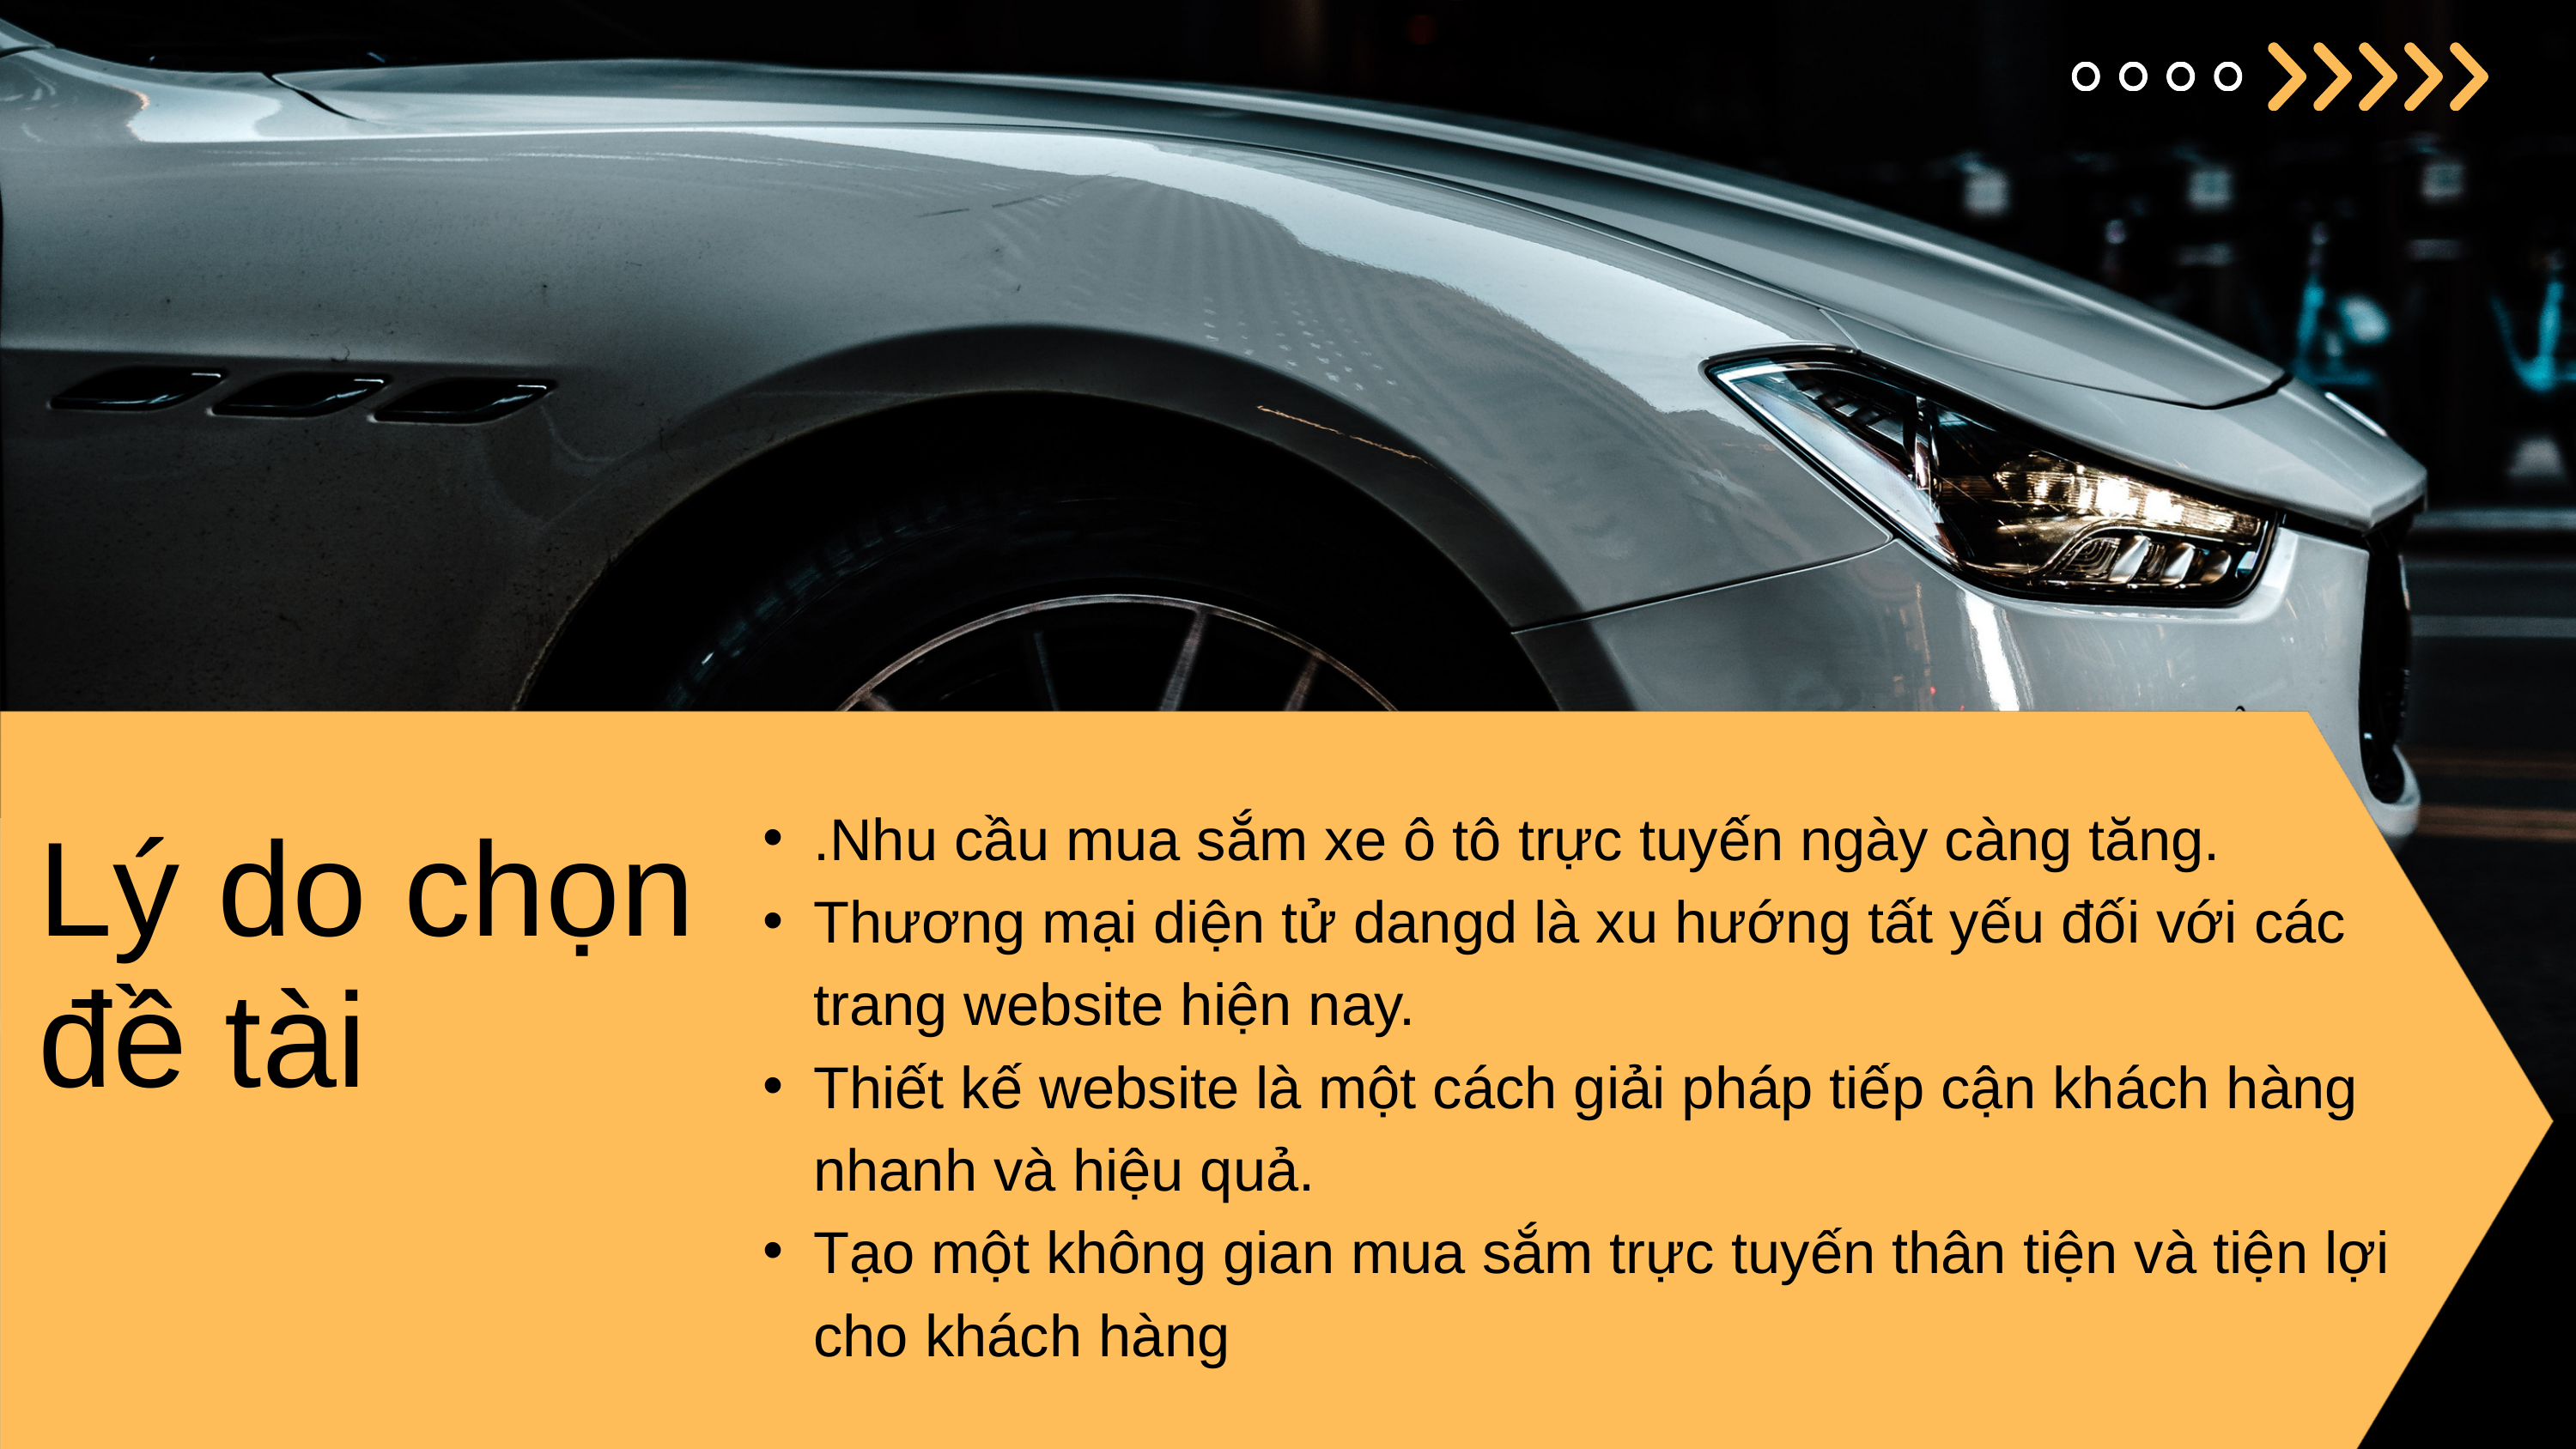

.Nhu cầu mua sắm xe ô tô trực tuyến ngày càng tăng.
Thương mại diện tử dangd là xu hướng tất yếu đối với các trang website hiện nay.
Thiết kế website là một cách giải pháp tiếp cận khách hàng nhanh và hiệu quả.
Tạo một không gian mua sắm trực tuyến thân tiện và tiện lợi cho khách hàng
Lý do chọn đề tài